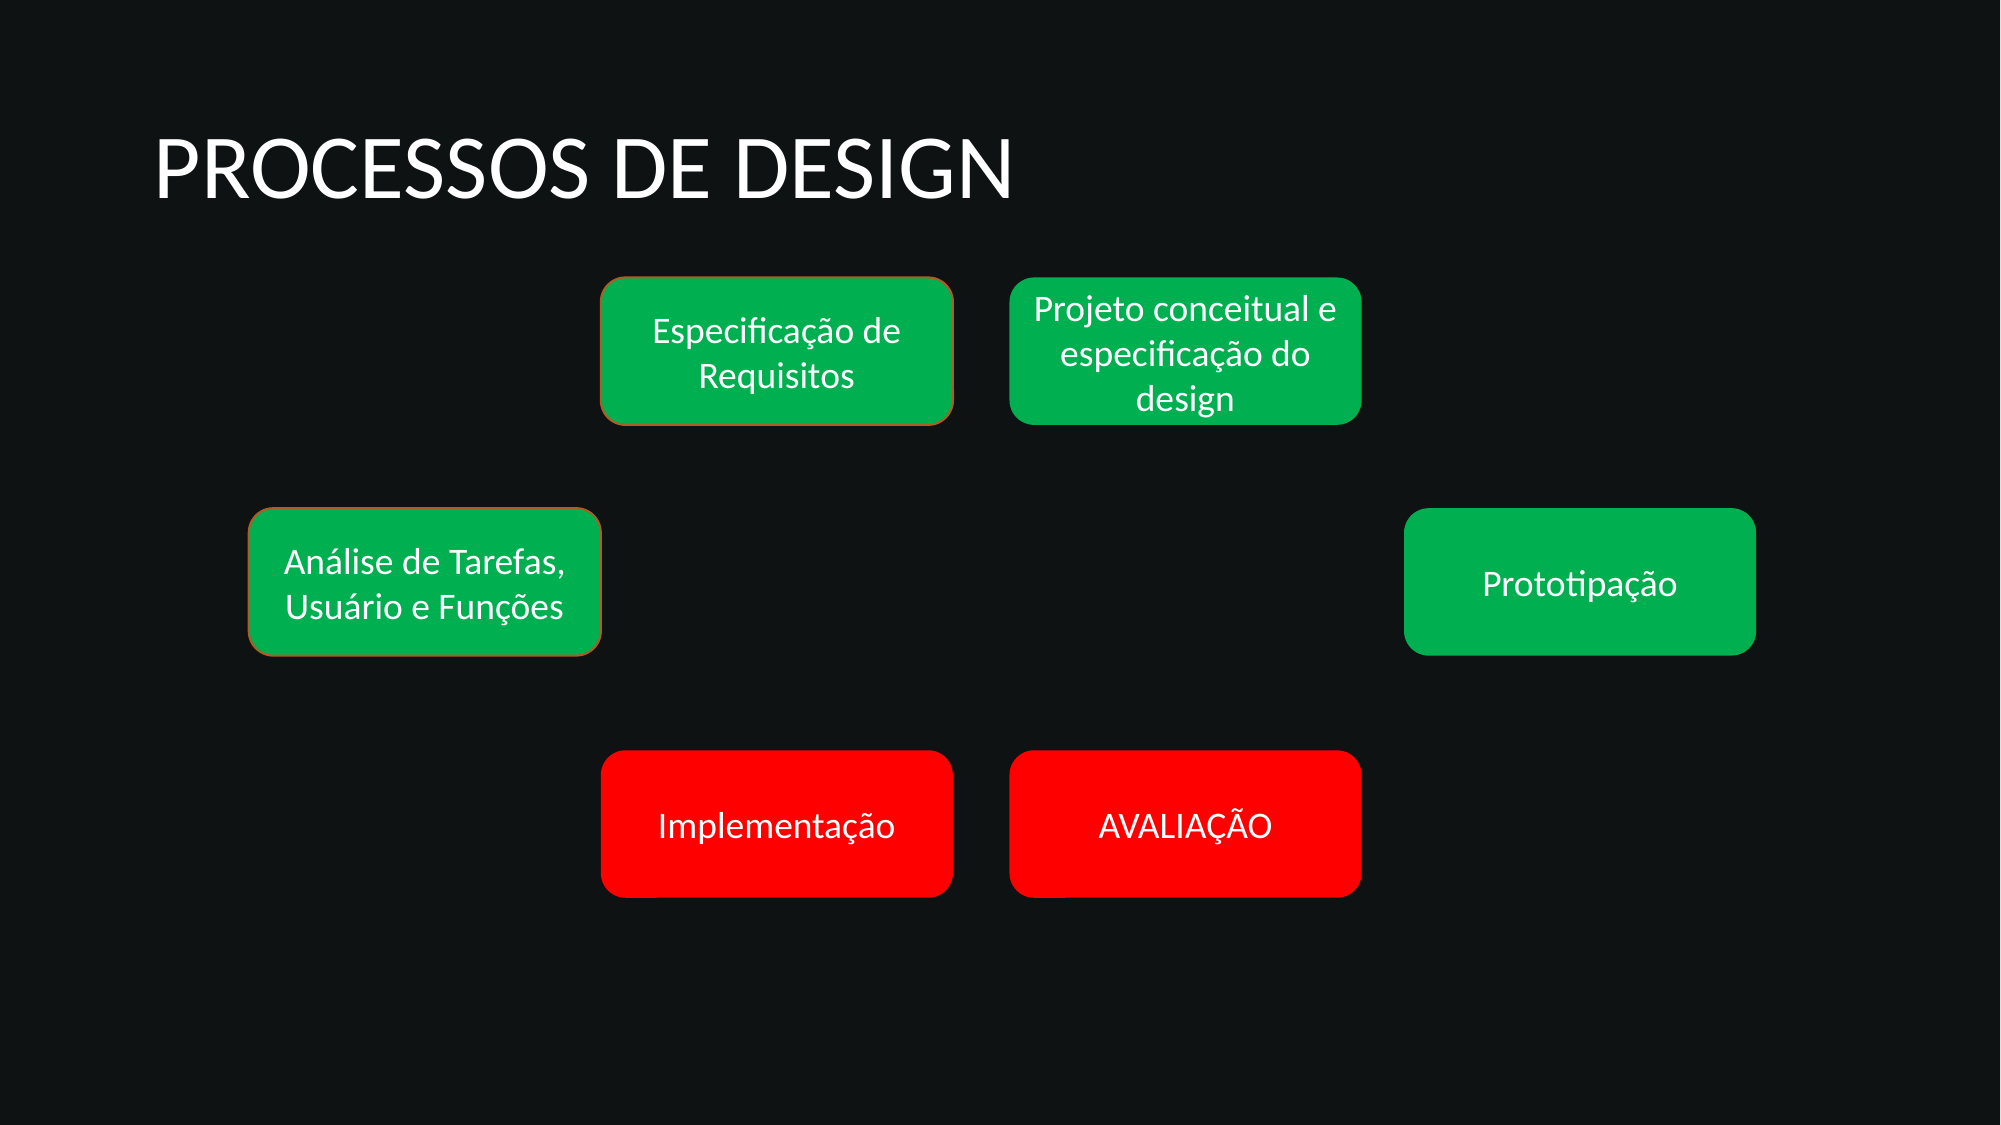

# PROCESSOS DE DESIGN
Especificação de Requisitos
Projeto conceitual e especificação do design
Prototipação
Análise de Tarefas, Usuário e Funções
Implementação
AVALIAÇÃO